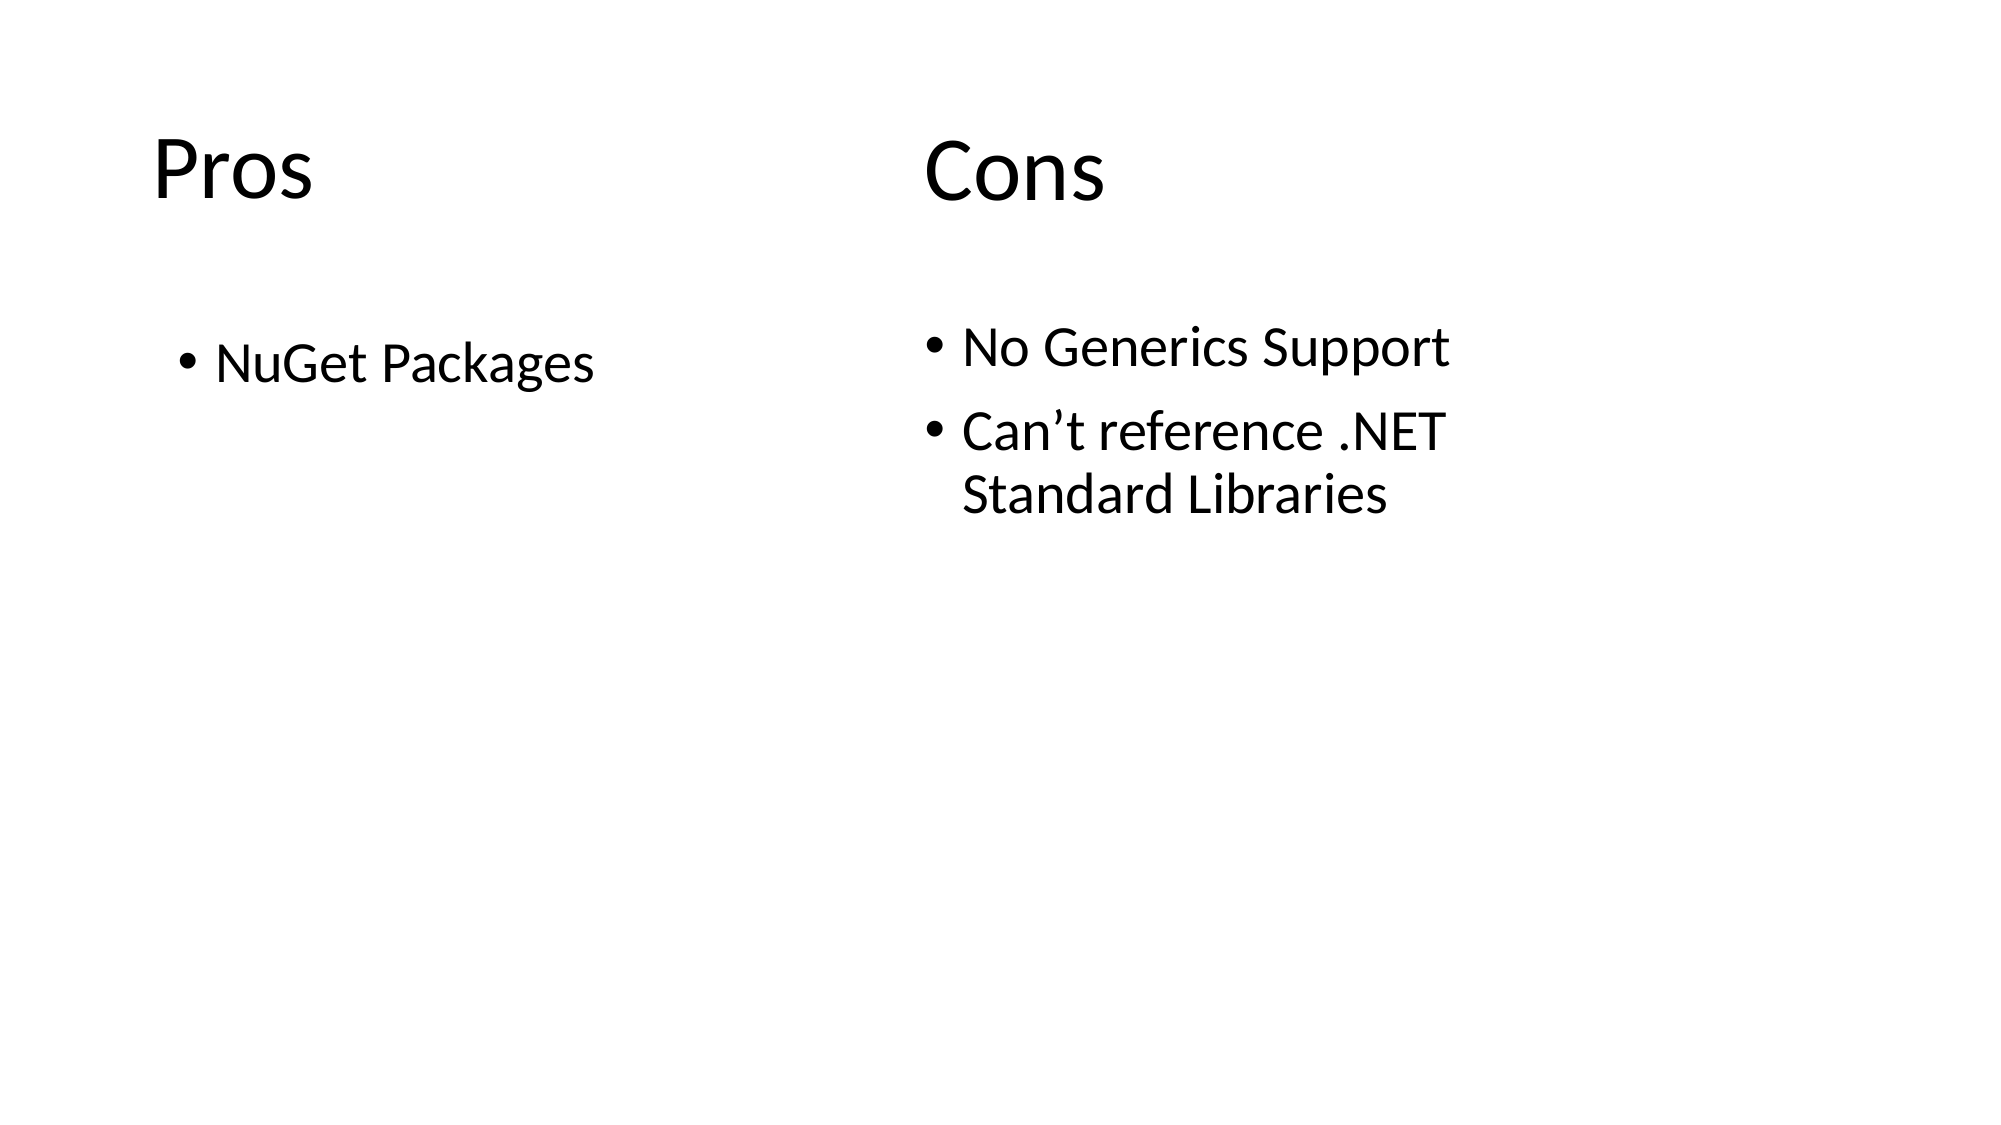

# Pros
Cons
No Generics Support
Can’t reference .NET Standard Libraries
NuGet Packages